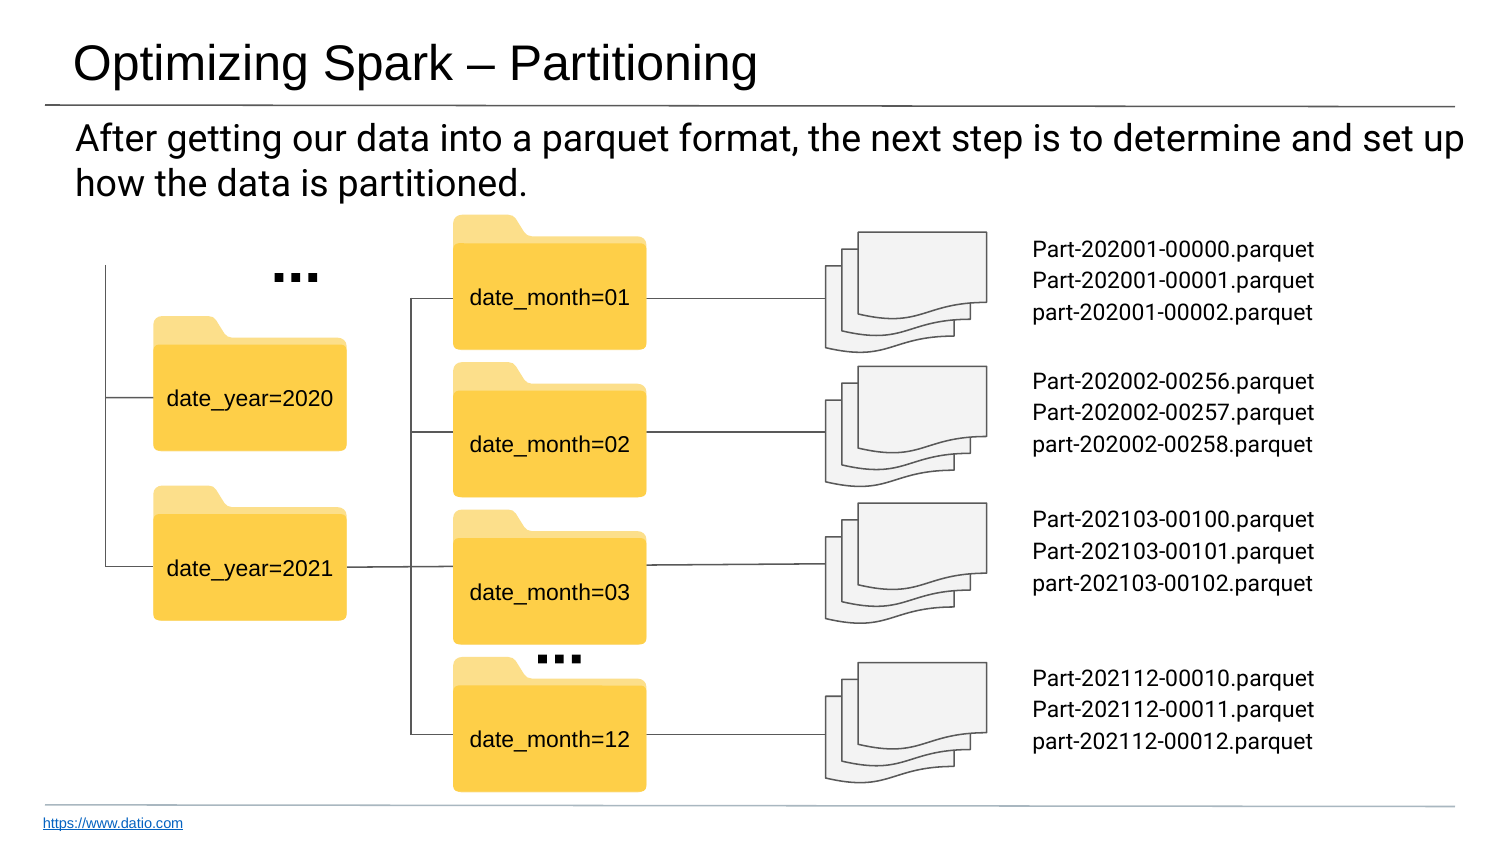

# Optimizing Spark – Partitioning
After getting our data into a parquet format, the next step is to determine and set up how the data is partitioned.

date_month=01
Part-202001-00000.parquet
Part-202001-00001.parquet
part-202001-00002.parquet

date_year=2020

date_month=02
Part-202002-00256.parquet
Part-202002-00257.parquet
part-202002-00258.parquet

date_year=2021
Part-202103-00100.parquet
Part-202103-00101.parquet
part-202103-00102.parquet

date_month=03

date_month=12
Part-202112-00010.parquet
Part-202112-00011.parquet
part-202112-00012.parquet

https://www.datio.com